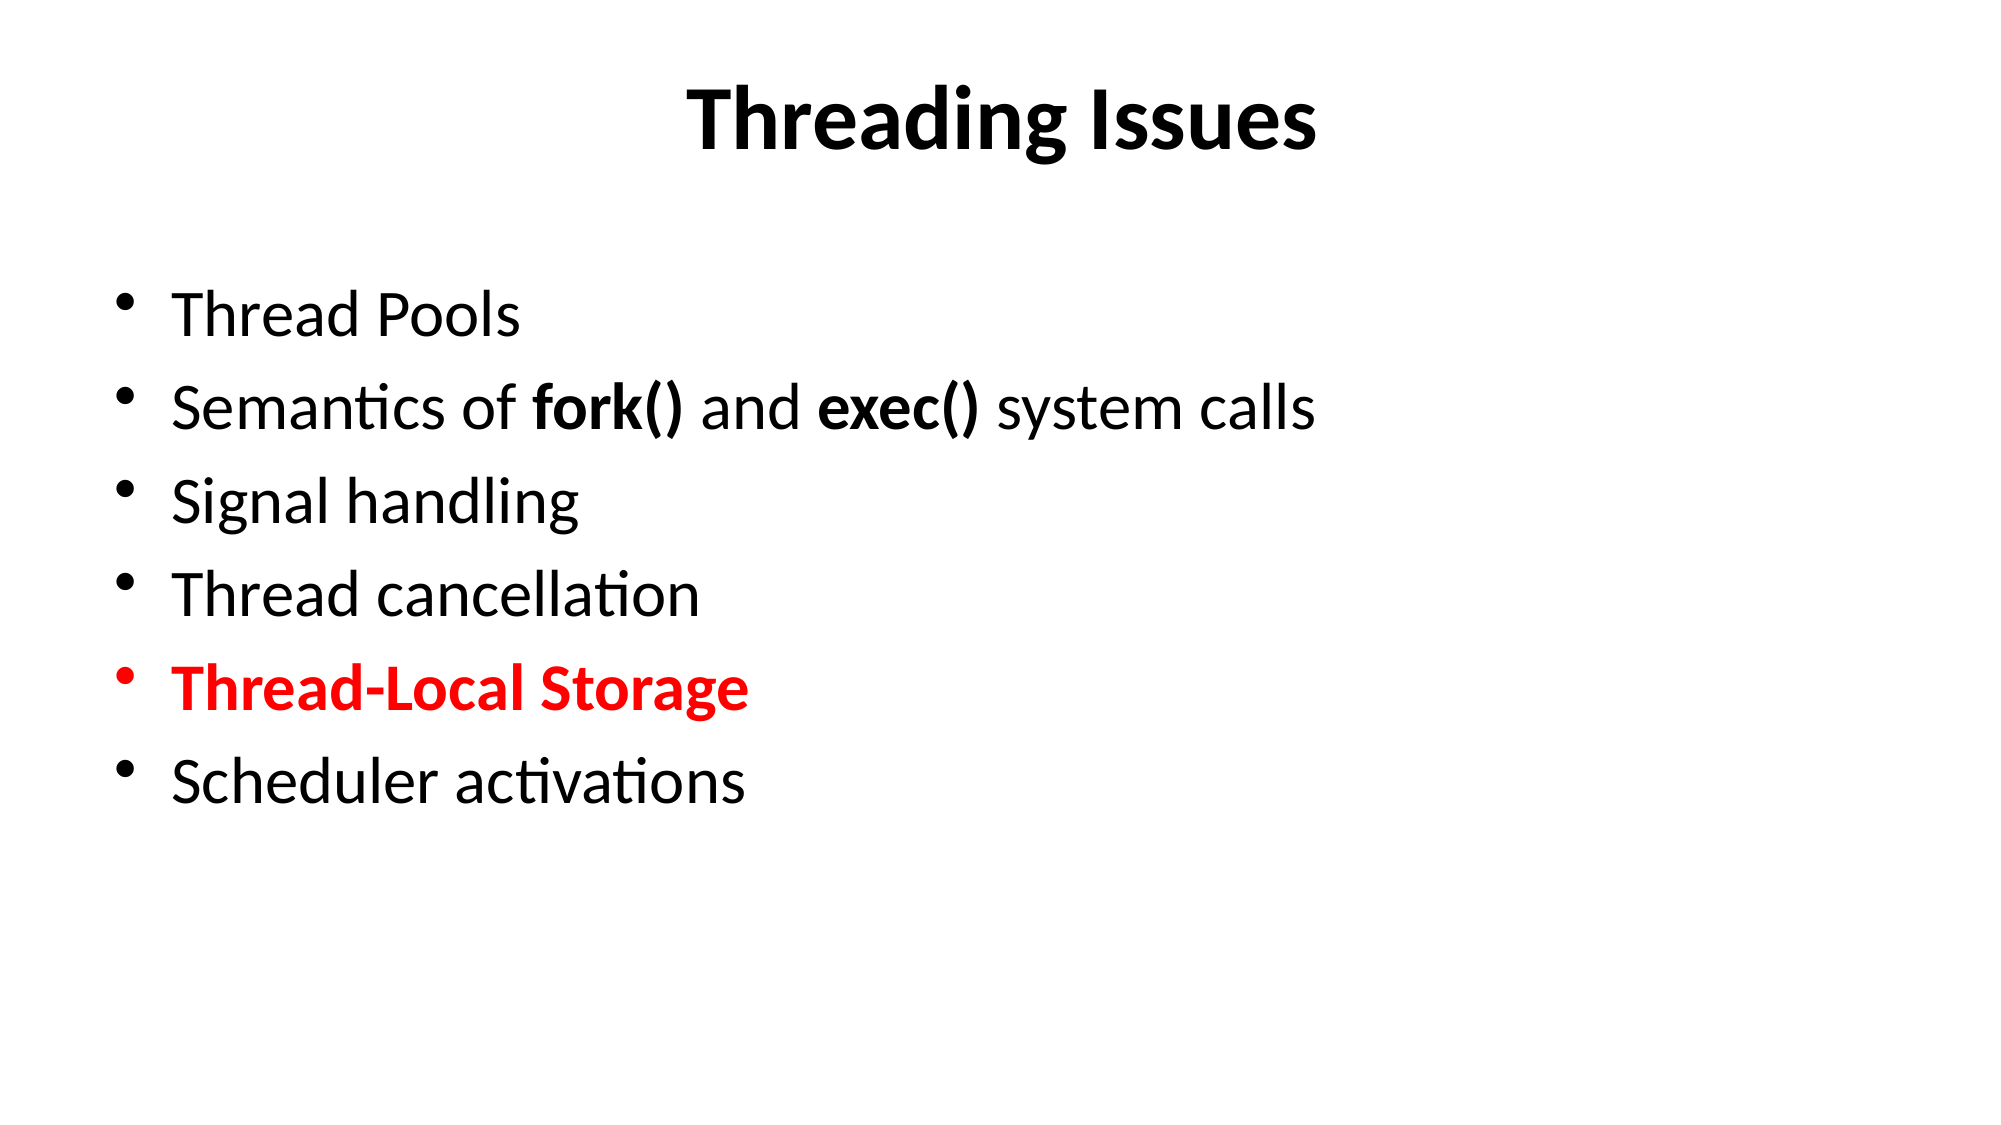

# Threading Issues
Thread Pools
Semantics of fork() and exec() system calls
Signal handling
Thread cancellation
Thread-Local Storage
Scheduler activations